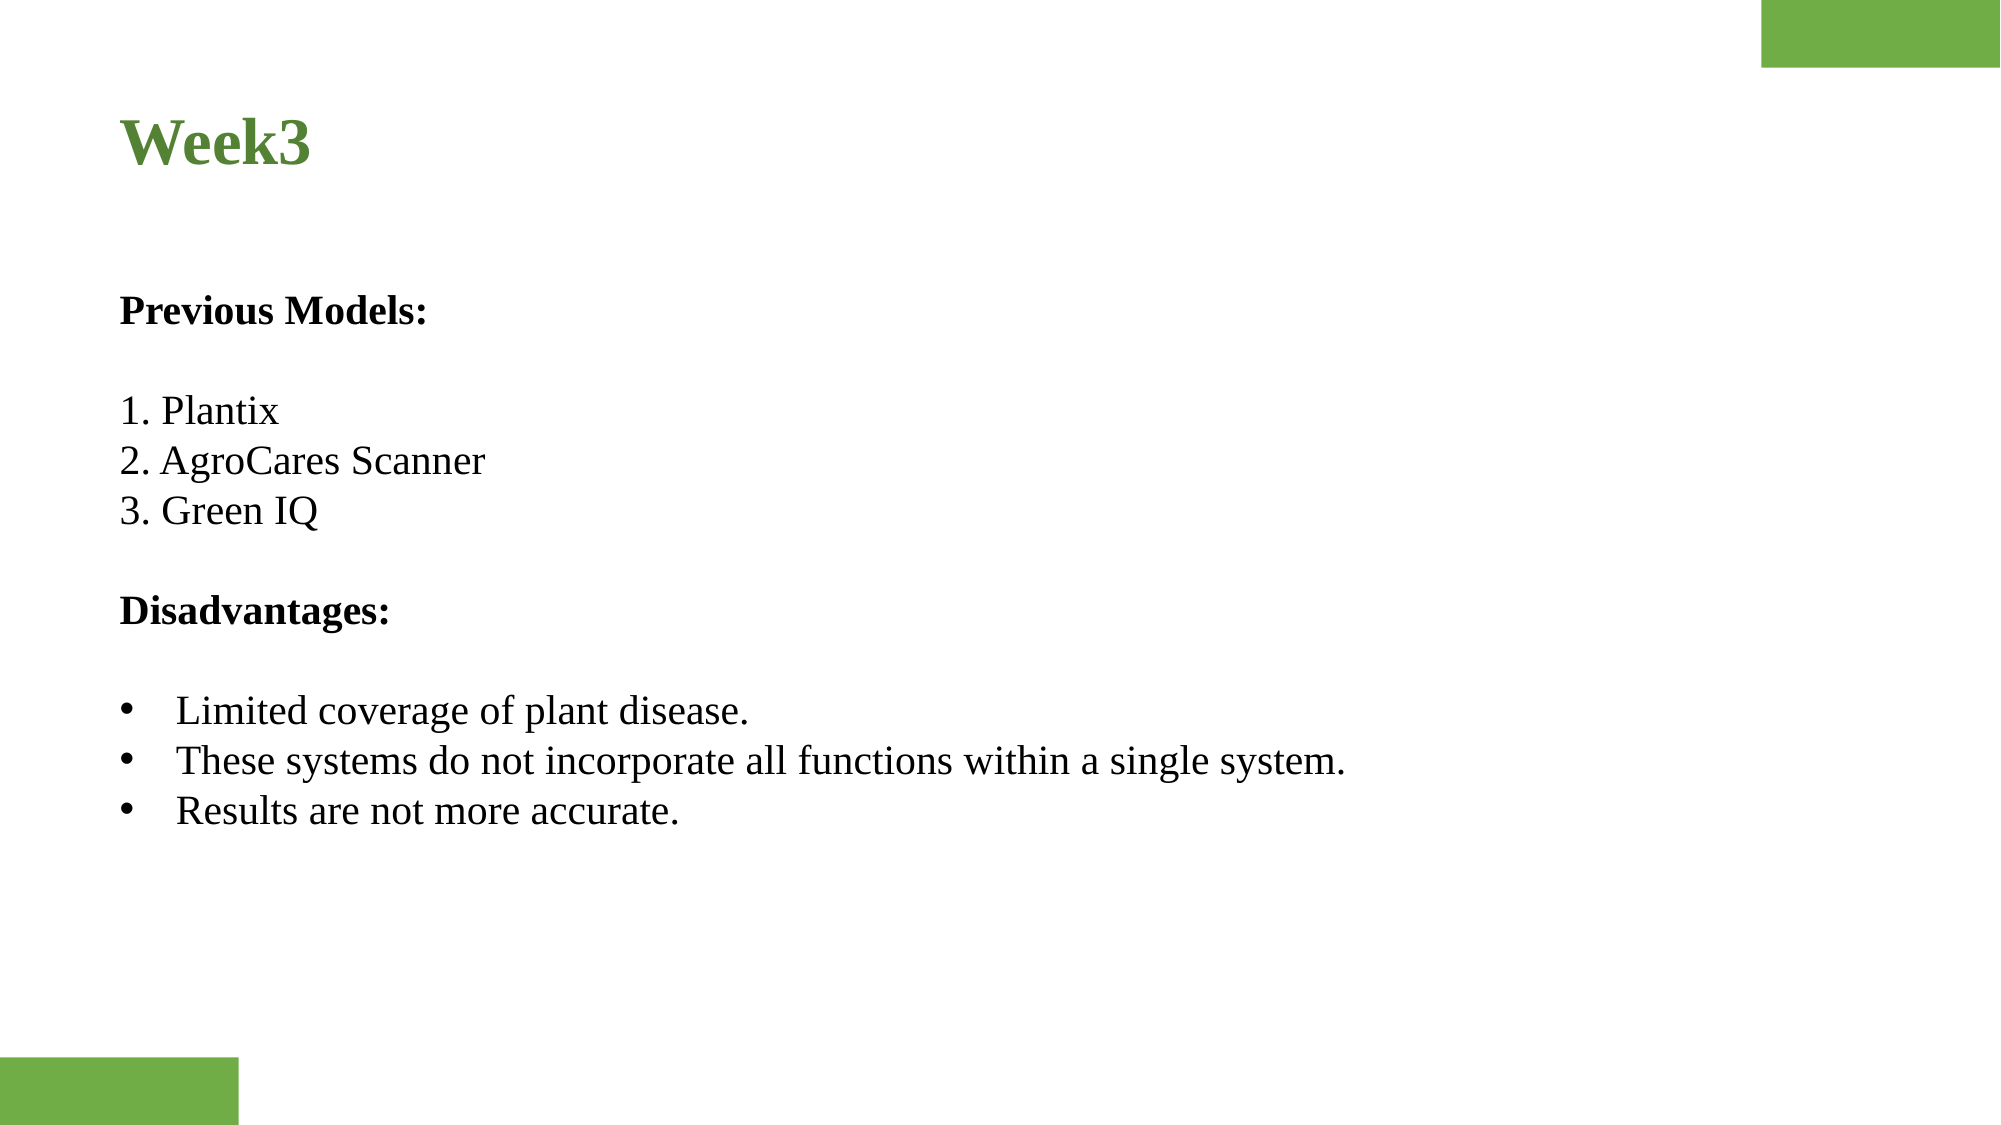

Week3
Previous Models:

1. Plantix
2. AgroCares Scanner
3. Green IQ

Disadvantages:

Limited coverage of plant disease.
These systems do not incorporate all functions within a single system.
Results are not more accurate.